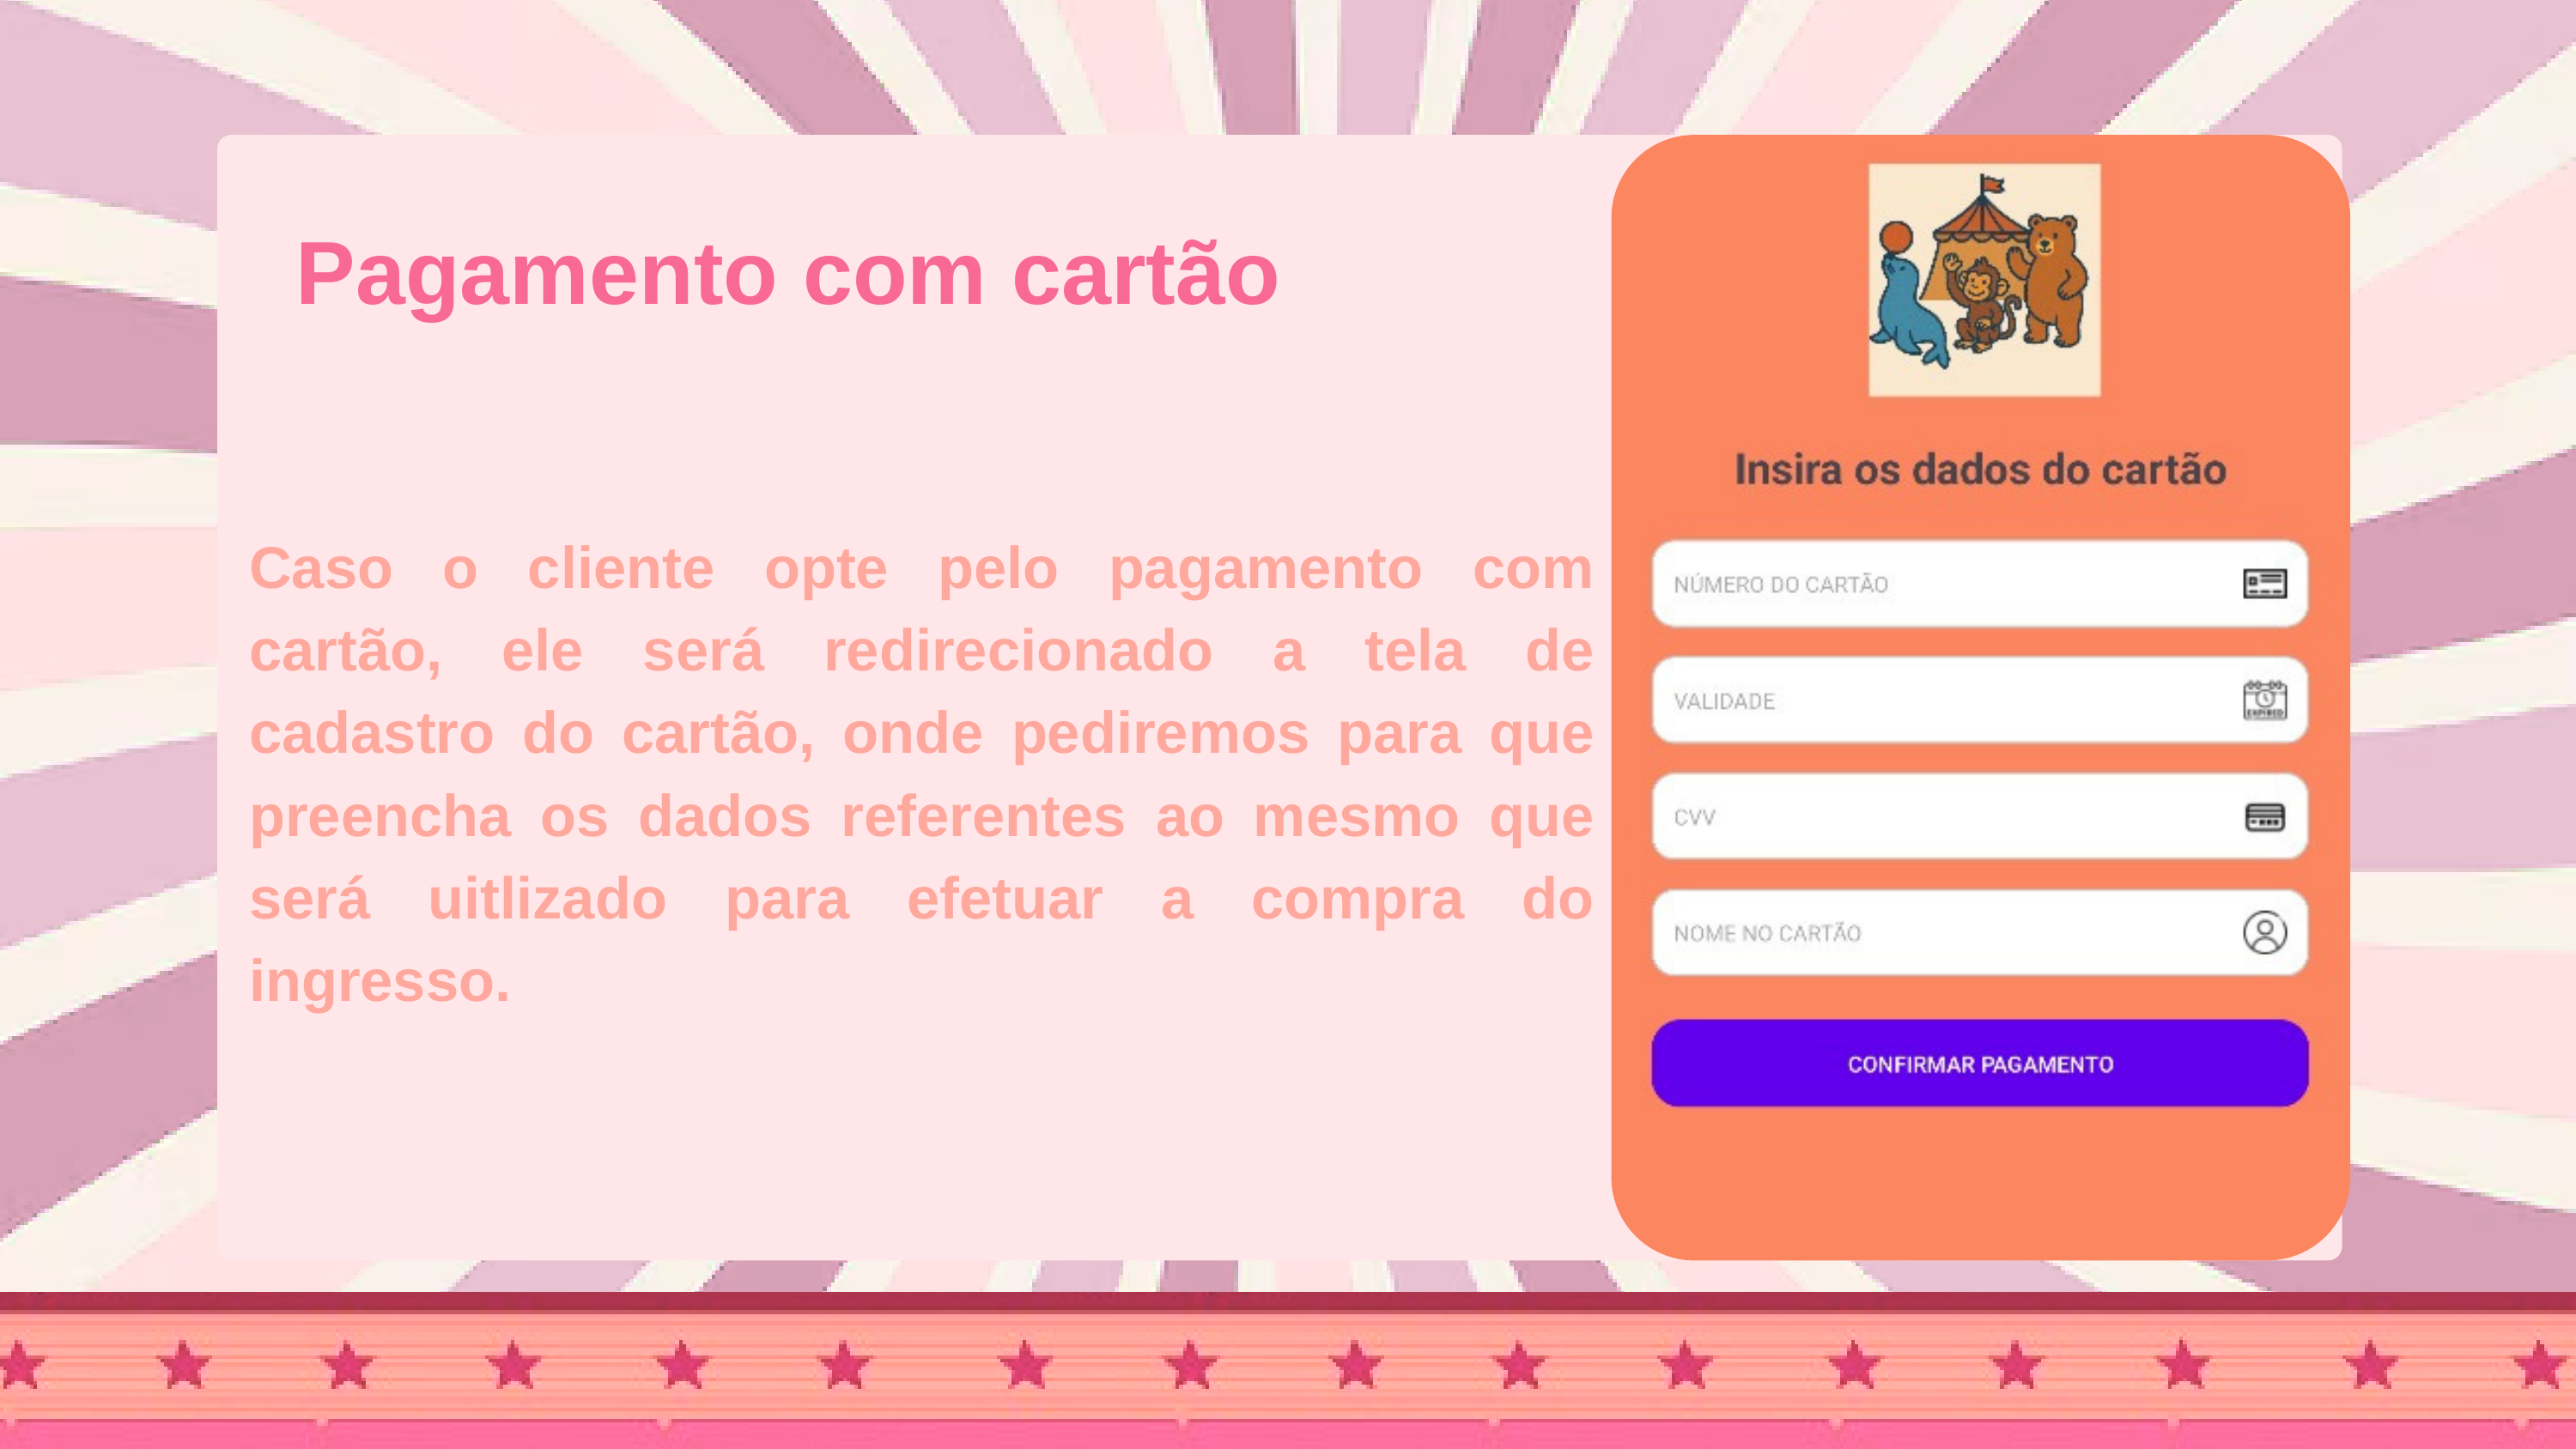

Pagamento com cartão
Caso o cliente opte pelo pagamento com cartão, ele será redirecionado a tela de cadastro do cartão, onde pediremos para que preencha os dados referentes ao mesmo que será uitlizado para efetuar a compra do ingresso.